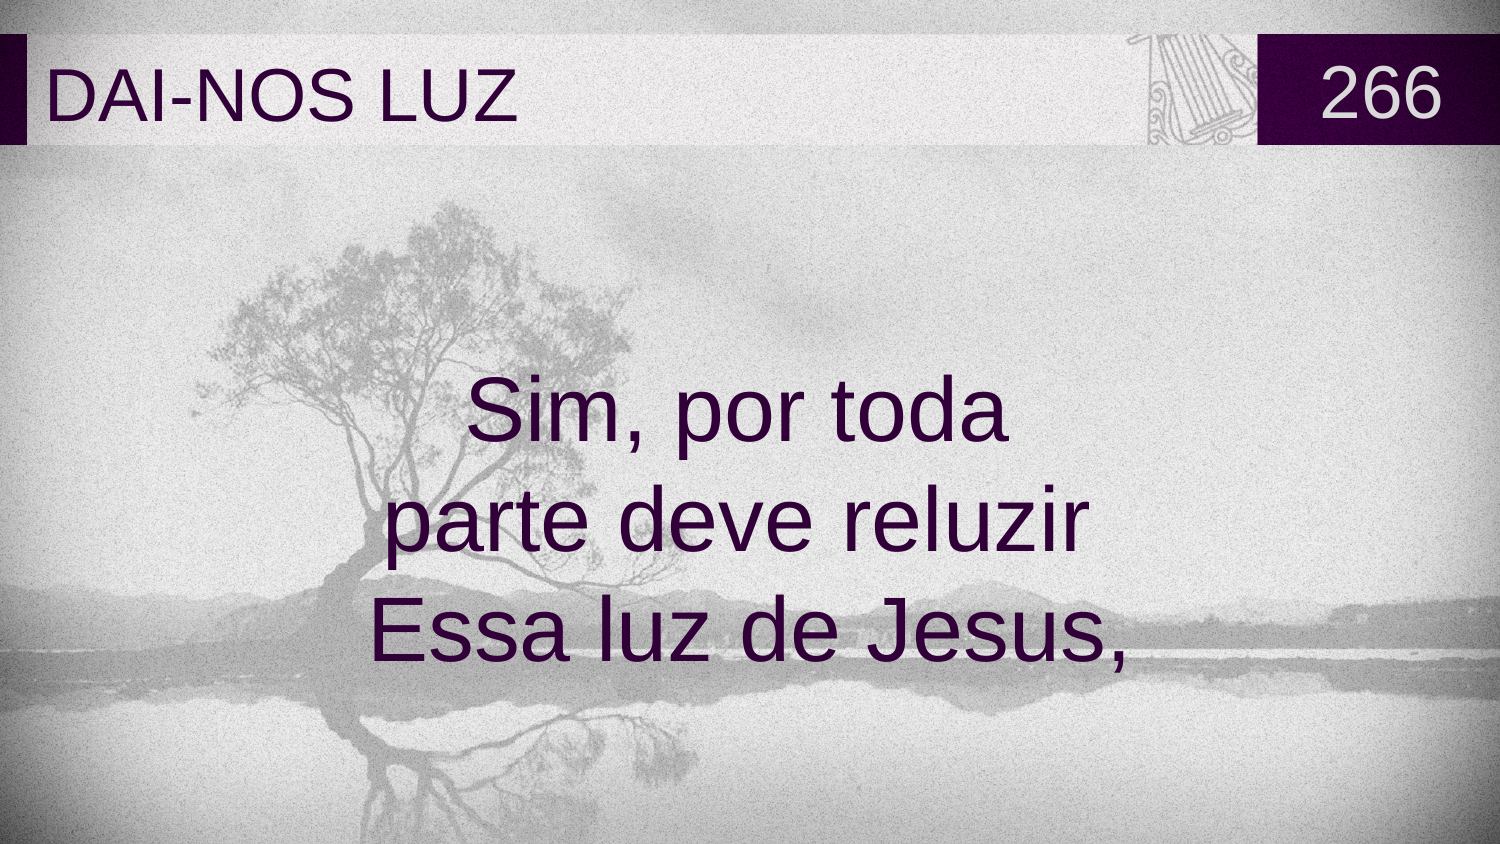

# DAI-NOS LUZ
266
Sim, por toda
parte deve reluzir
Essa luz de Jesus,